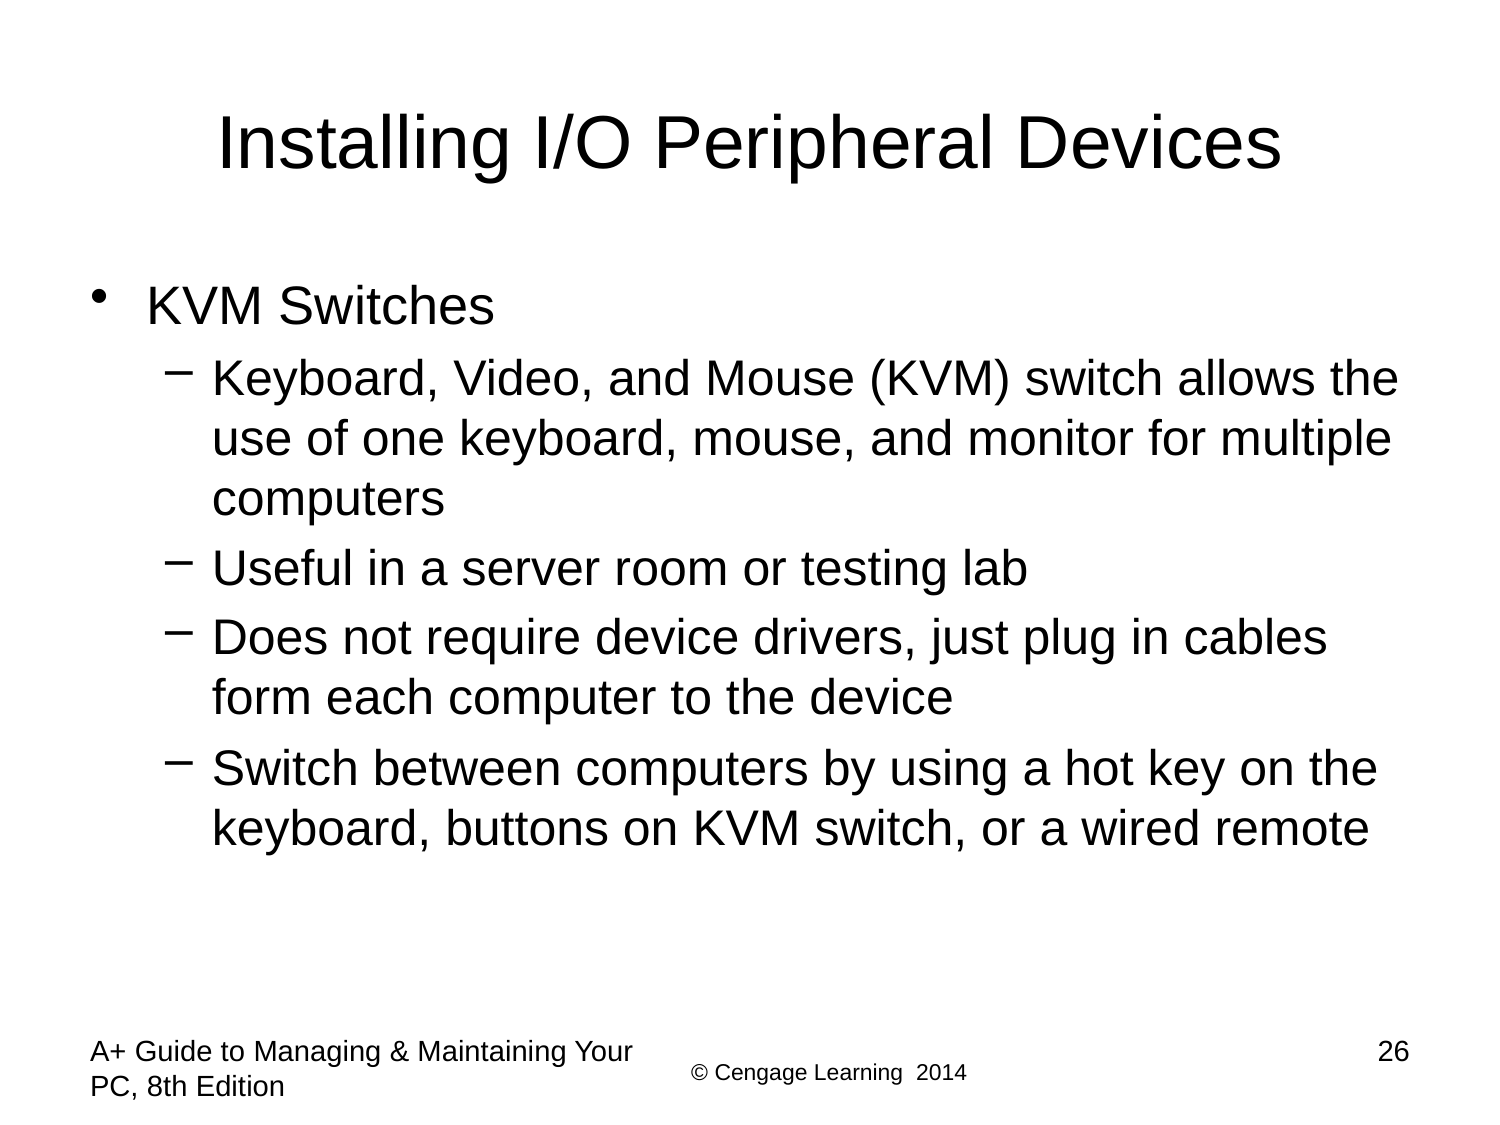

# Installing I/O Peripheral Devices
KVM Switches
Keyboard, Video, and Mouse (KVM) switch allows the use of one keyboard, mouse, and monitor for multiple computers
Useful in a server room or testing lab
Does not require device drivers, just plug in cables form each computer to the device
Switch between computers by using a hot key on the keyboard, buttons on KVM switch, or a wired remote
A+ Guide to Managing & Maintaining Your PC, 8th Edition
26